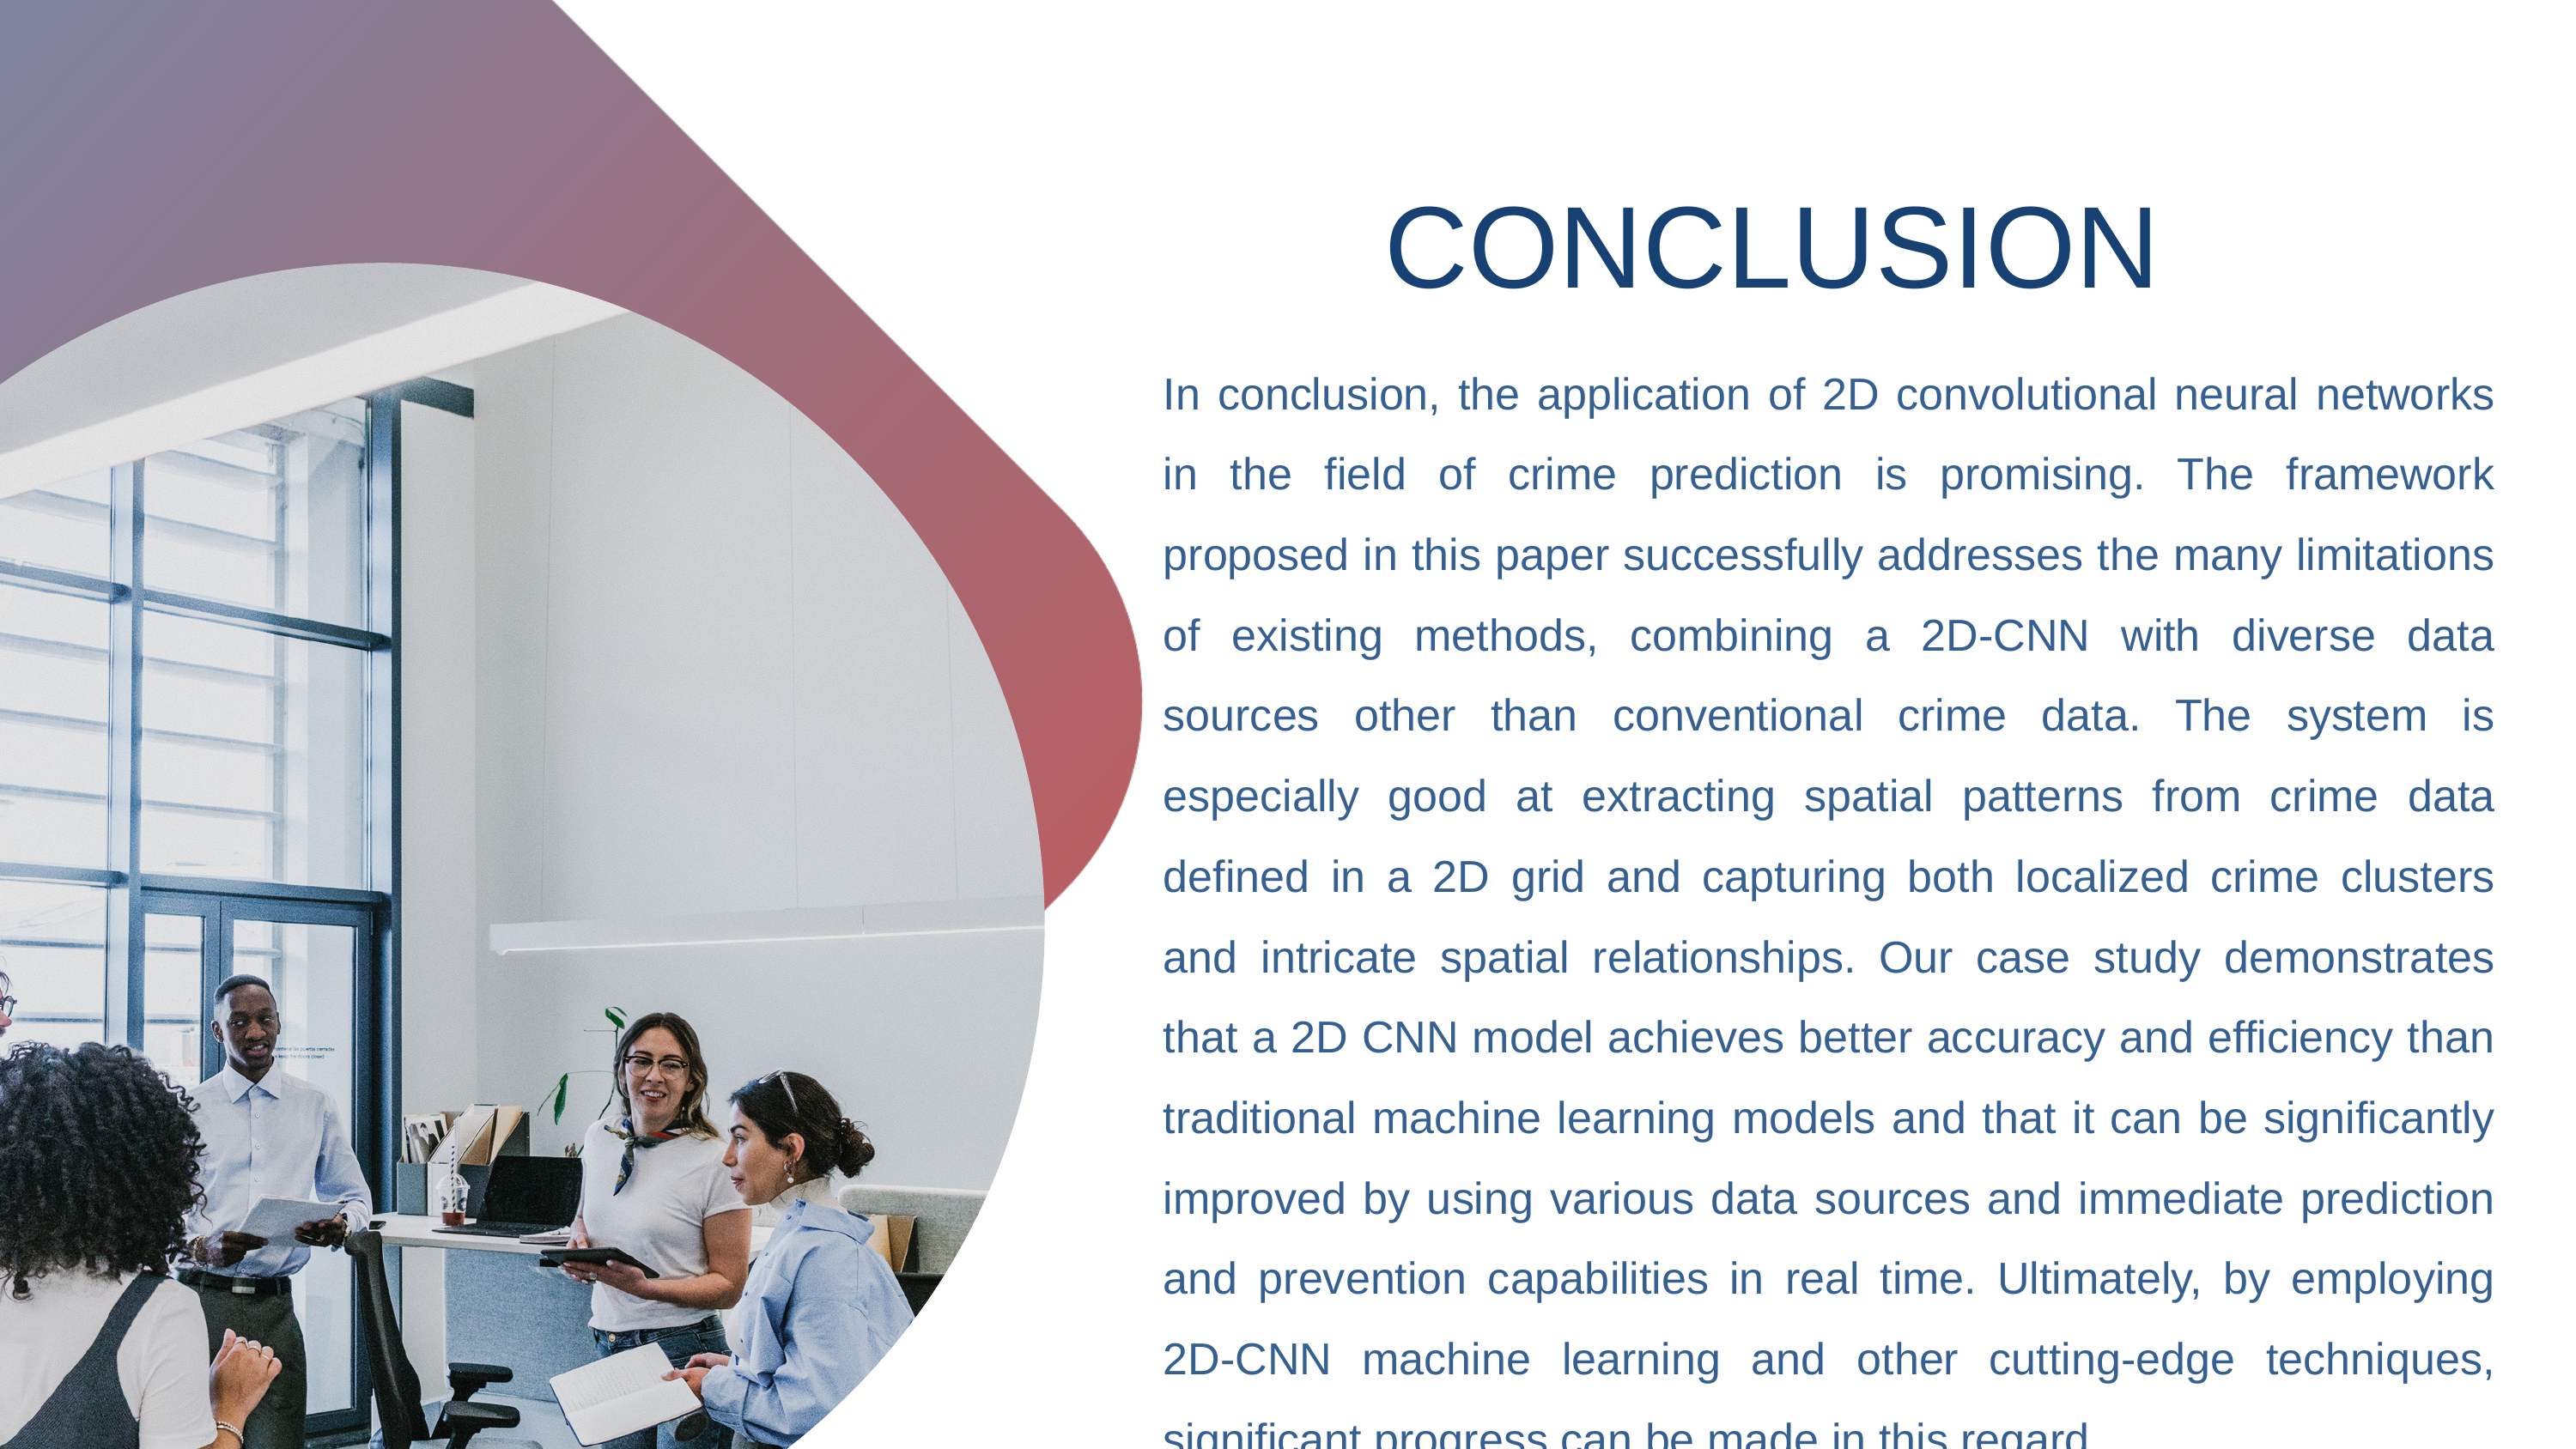

CONCLUSION

In conclusion, the application of 2D convolutional neural networks in the field of crime prediction is promising. The framework proposed in this paper successfully addresses the many limitations of existing methods, combining a 2D-CNN with diverse data sources other than conventional crime data. The system is especially good at extracting spatial patterns from crime data defined in a 2D grid and capturing both localized crime clusters and intricate spatial relationships. Our case study demonstrates that a 2D CNN model achieves better accuracy and efficiency than traditional machine learning models and that it can be significantly improved by using various data sources and immediate prediction and prevention capabilities in real time. Ultimately, by employing 2D-CNN machine learning and other cutting-edge techniques, significant progress can be made in this regard.